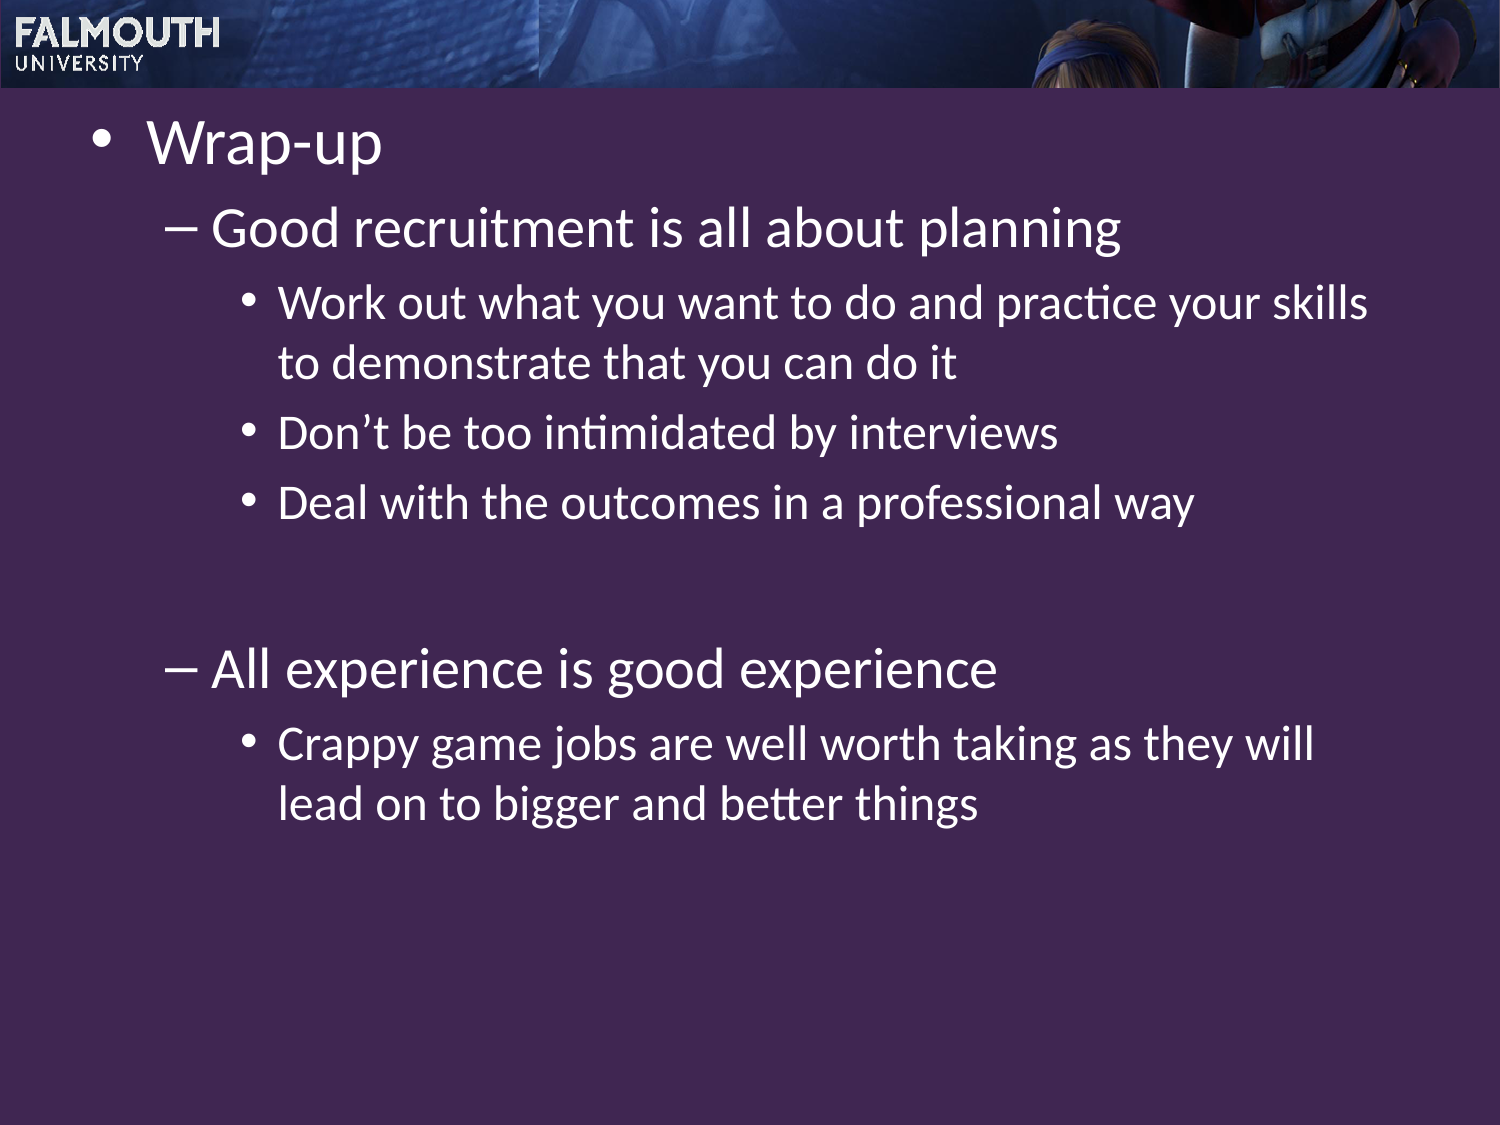

Wrap-up
Good recruitment is all about planning
Work out what you want to do and practice your skills to demonstrate that you can do it
Don’t be too intimidated by interviews
Deal with the outcomes in a professional way

All experience is good experience
Crappy game jobs are well worth taking as they will lead on to bigger and better things